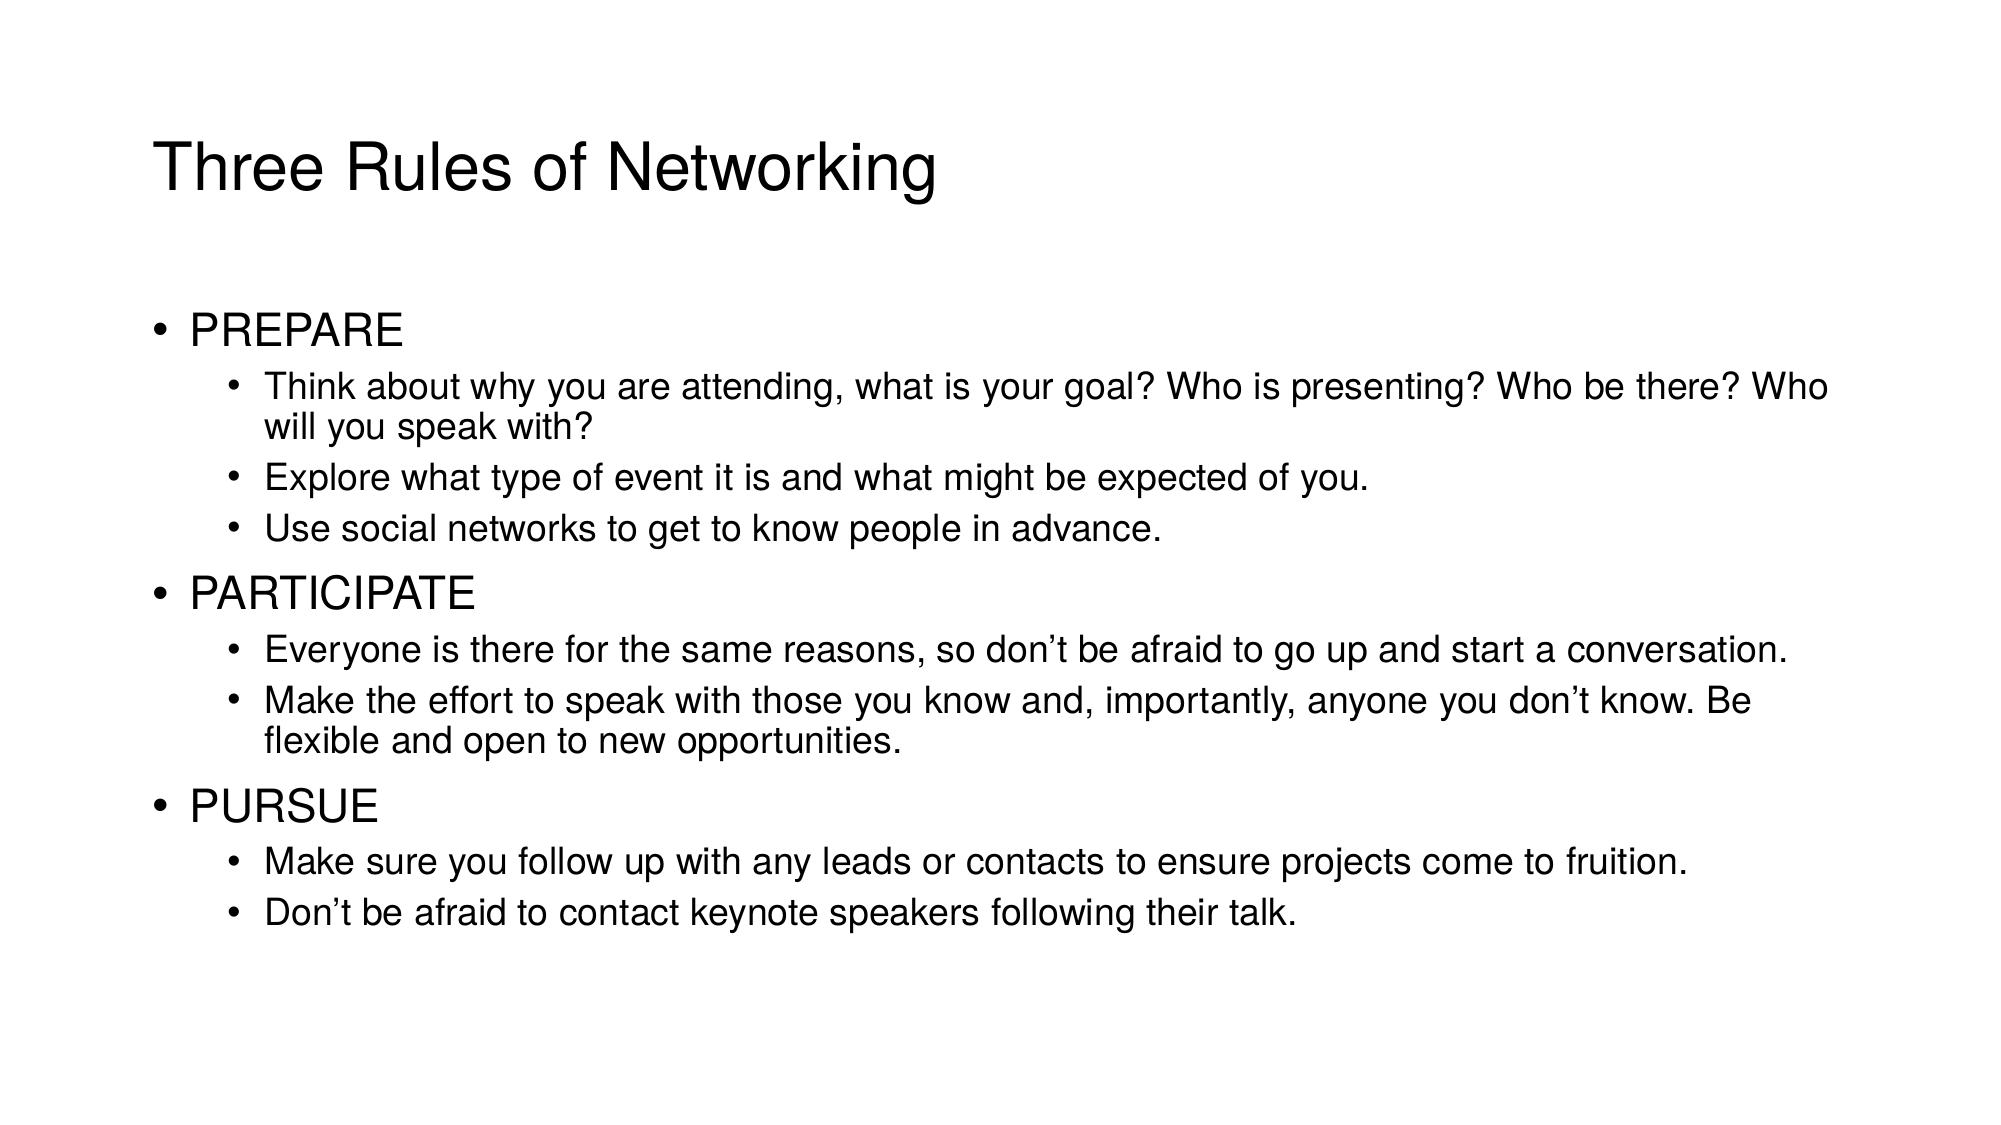

# Three Rules of Networking
PREPARE
Think about why you are attending, what is your goal? Who is presenting? Who be there? Who will you speak with?
Explore what type of event it is and what might be expected of you.
Use social networks to get to know people in advance.
PARTICIPATE
Everyone is there for the same reasons, so don’t be afraid to go up and start a conversation.
Make the effort to speak with those you know and, importantly, anyone you don’t know. Be flexible and open to new opportunities.
PURSUE
Make sure you follow up with any leads or contacts to ensure projects come to fruition.
Don’t be afraid to contact keynote speakers following their talk.